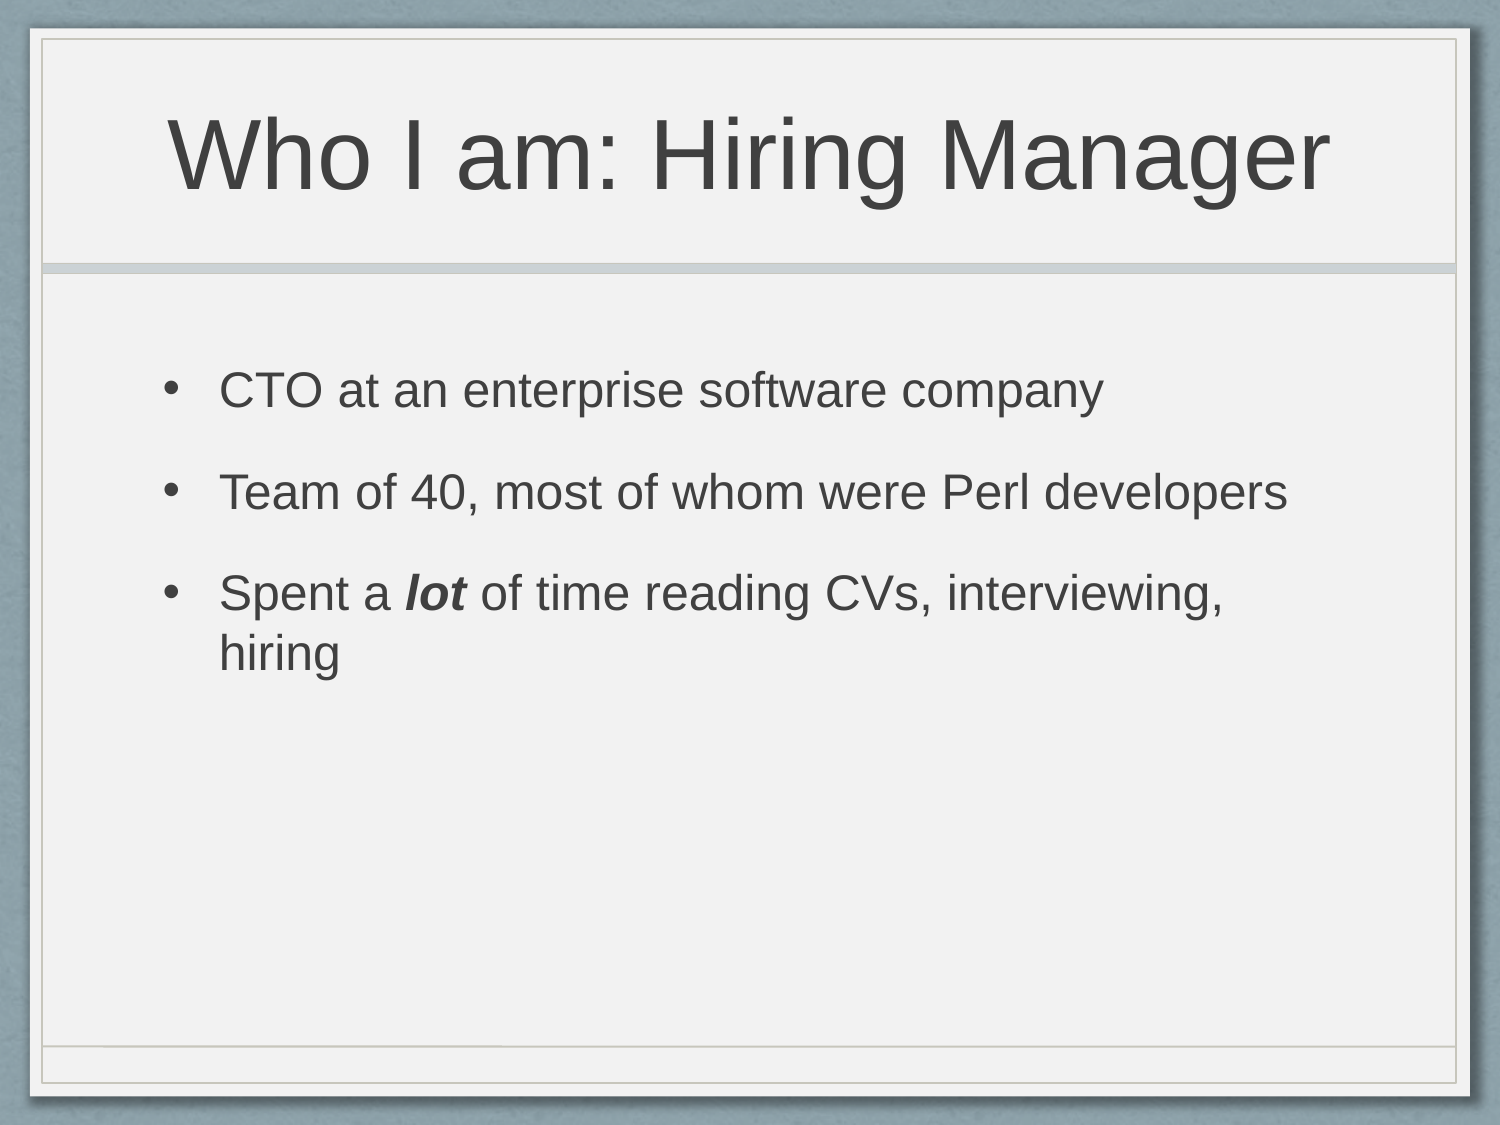

# Who I am: Hiring Manager
CTO at an enterprise software company
Team of 40, most of whom were Perl developers
Spent a lot of time reading CVs, interviewing, hiring